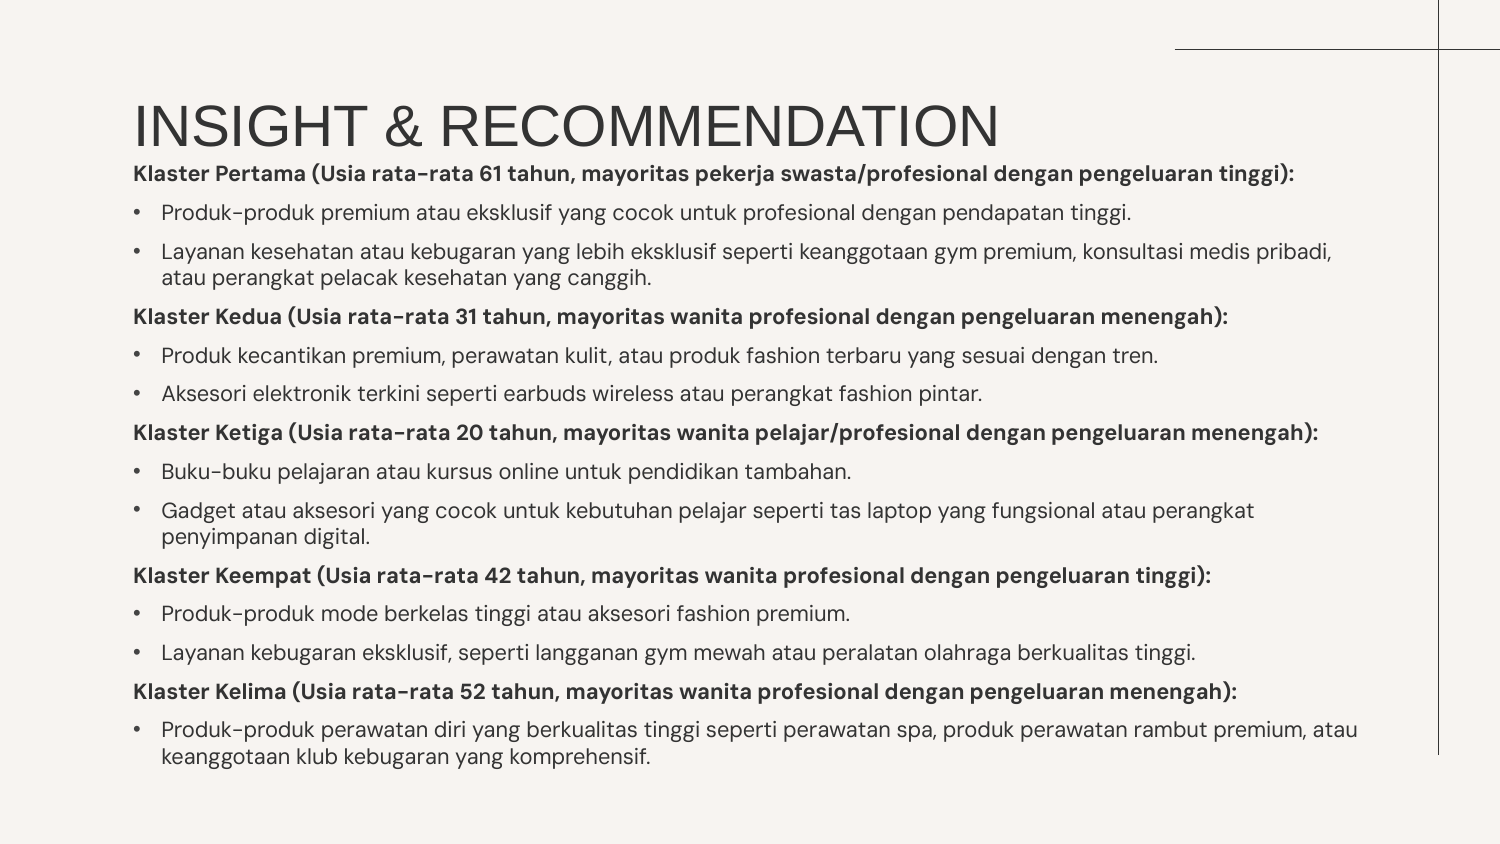

# INSIGHT & RECOMMENDATION
Klaster Pertama (Usia rata-rata 61 tahun, mayoritas pekerja swasta/profesional dengan pengeluaran tinggi):
Produk-produk premium atau eksklusif yang cocok untuk profesional dengan pendapatan tinggi.
Layanan kesehatan atau kebugaran yang lebih eksklusif seperti keanggotaan gym premium, konsultasi medis pribadi, atau perangkat pelacak kesehatan yang canggih.
Klaster Kedua (Usia rata-rata 31 tahun, mayoritas wanita profesional dengan pengeluaran menengah):
Produk kecantikan premium, perawatan kulit, atau produk fashion terbaru yang sesuai dengan tren.
Aksesori elektronik terkini seperti earbuds wireless atau perangkat fashion pintar.
Klaster Ketiga (Usia rata-rata 20 tahun, mayoritas wanita pelajar/profesional dengan pengeluaran menengah):
Buku-buku pelajaran atau kursus online untuk pendidikan tambahan.
Gadget atau aksesori yang cocok untuk kebutuhan pelajar seperti tas laptop yang fungsional atau perangkat penyimpanan digital.
Klaster Keempat (Usia rata-rata 42 tahun, mayoritas wanita profesional dengan pengeluaran tinggi):
Produk-produk mode berkelas tinggi atau aksesori fashion premium.
Layanan kebugaran eksklusif, seperti langganan gym mewah atau peralatan olahraga berkualitas tinggi.
Klaster Kelima (Usia rata-rata 52 tahun, mayoritas wanita profesional dengan pengeluaran menengah):
Produk-produk perawatan diri yang berkualitas tinggi seperti perawatan spa, produk perawatan rambut premium, atau keanggotaan klub kebugaran yang komprehensif.